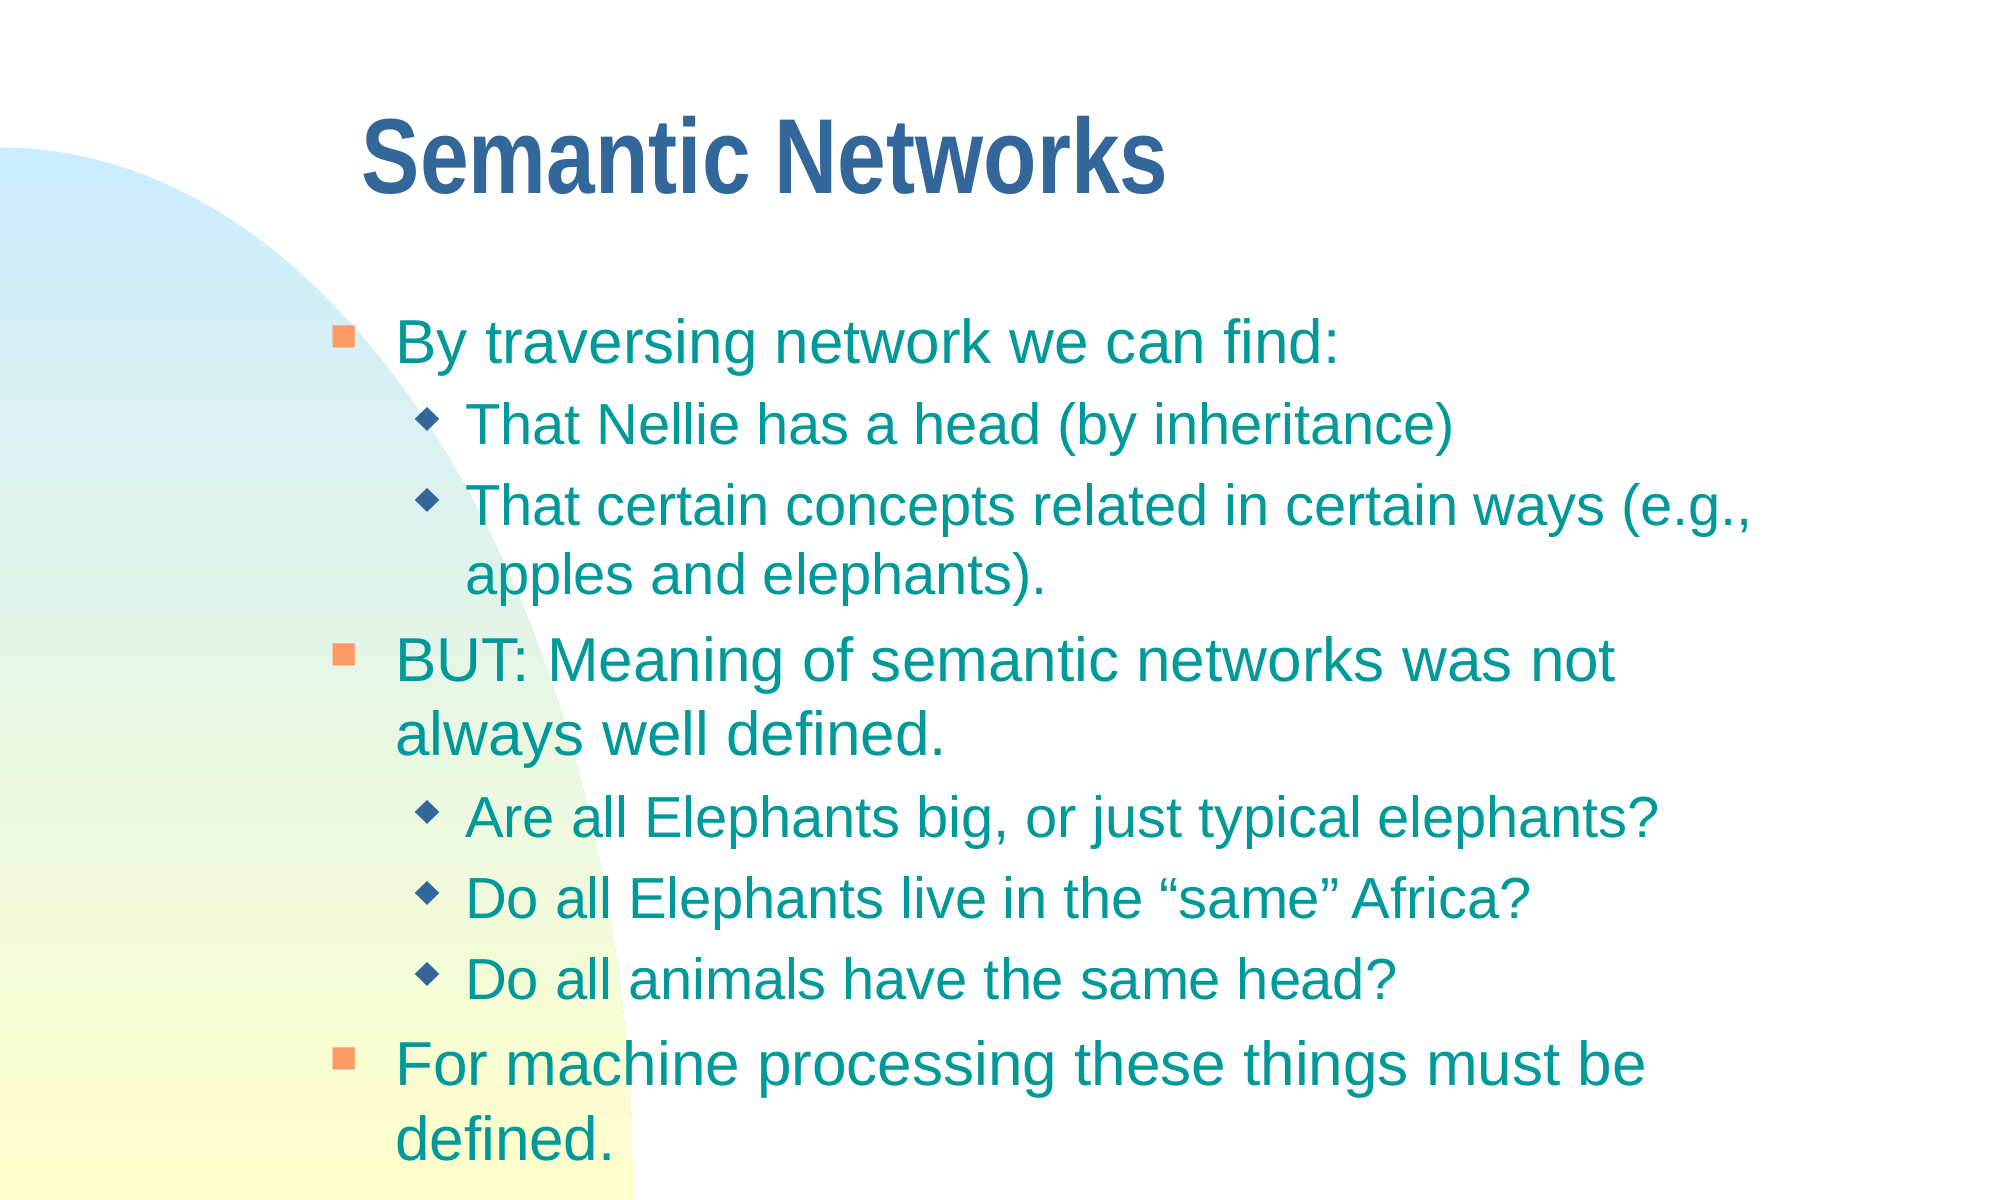

# Semantic Networks
By traversing network we can find:
That Nellie has a head (by inheritance)
That certain concepts related in certain ways (e.g., apples and elephants).
BUT: Meaning of semantic networks was not always well defined.
Are all Elephants big, or just typical elephants?
Do all Elephants live in the “same” Africa?
Do all animals have the same head?
For machine processing these things must be defined.